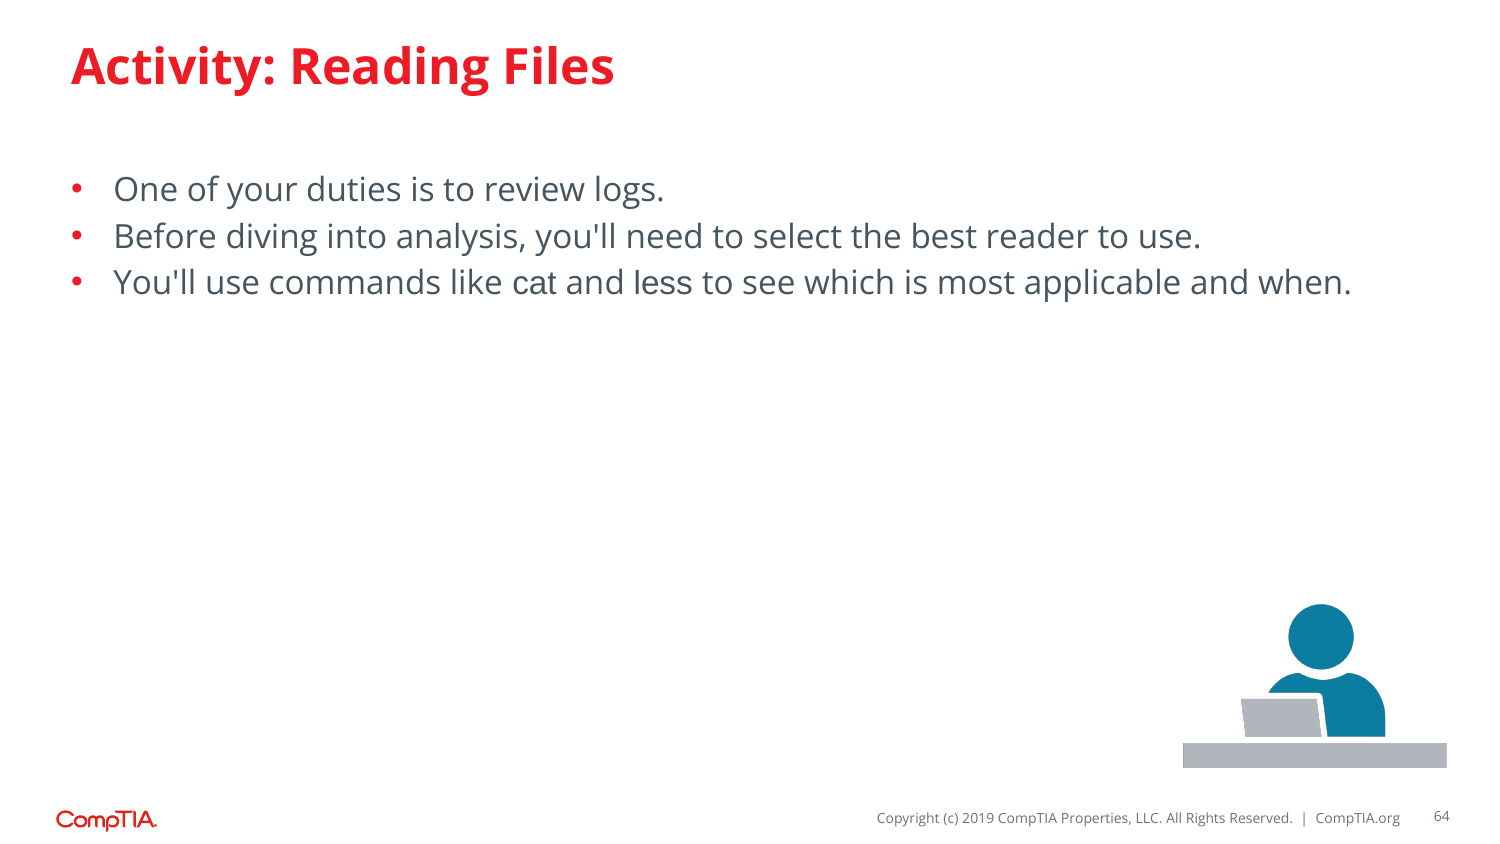

# Activity: Reading Files
One of your duties is to review logs.
Before diving into analysis, you'll need to select the best reader to use.
You'll use commands like cat and less to see which is most applicable and when.
64